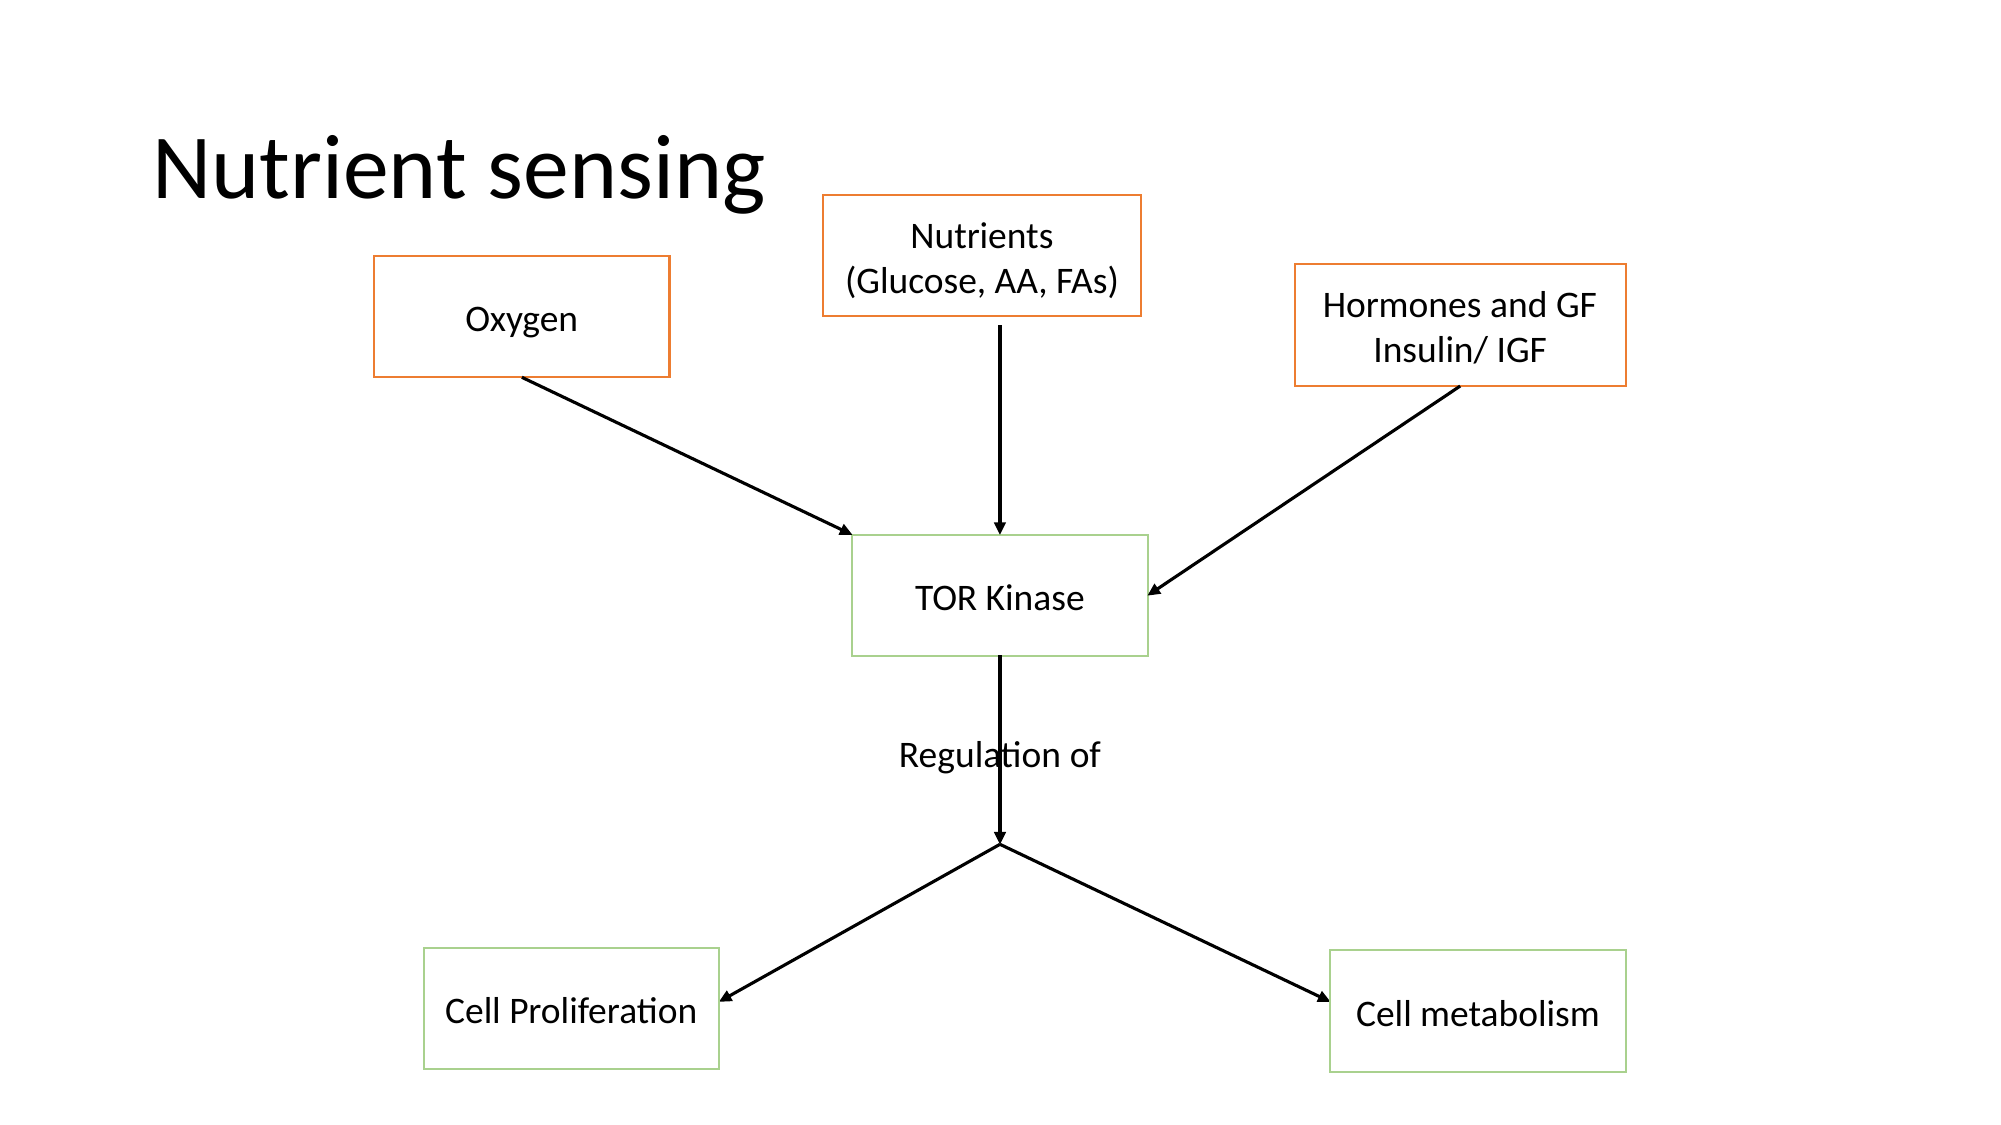

# Nutrient sensing
Nutrients (Glucose, AA, FAs)
Oxygen
Hormones and GF
Insulin/ IGF

TOR Kinase
Regulation of
Cell Proliferation
Cell metabolism